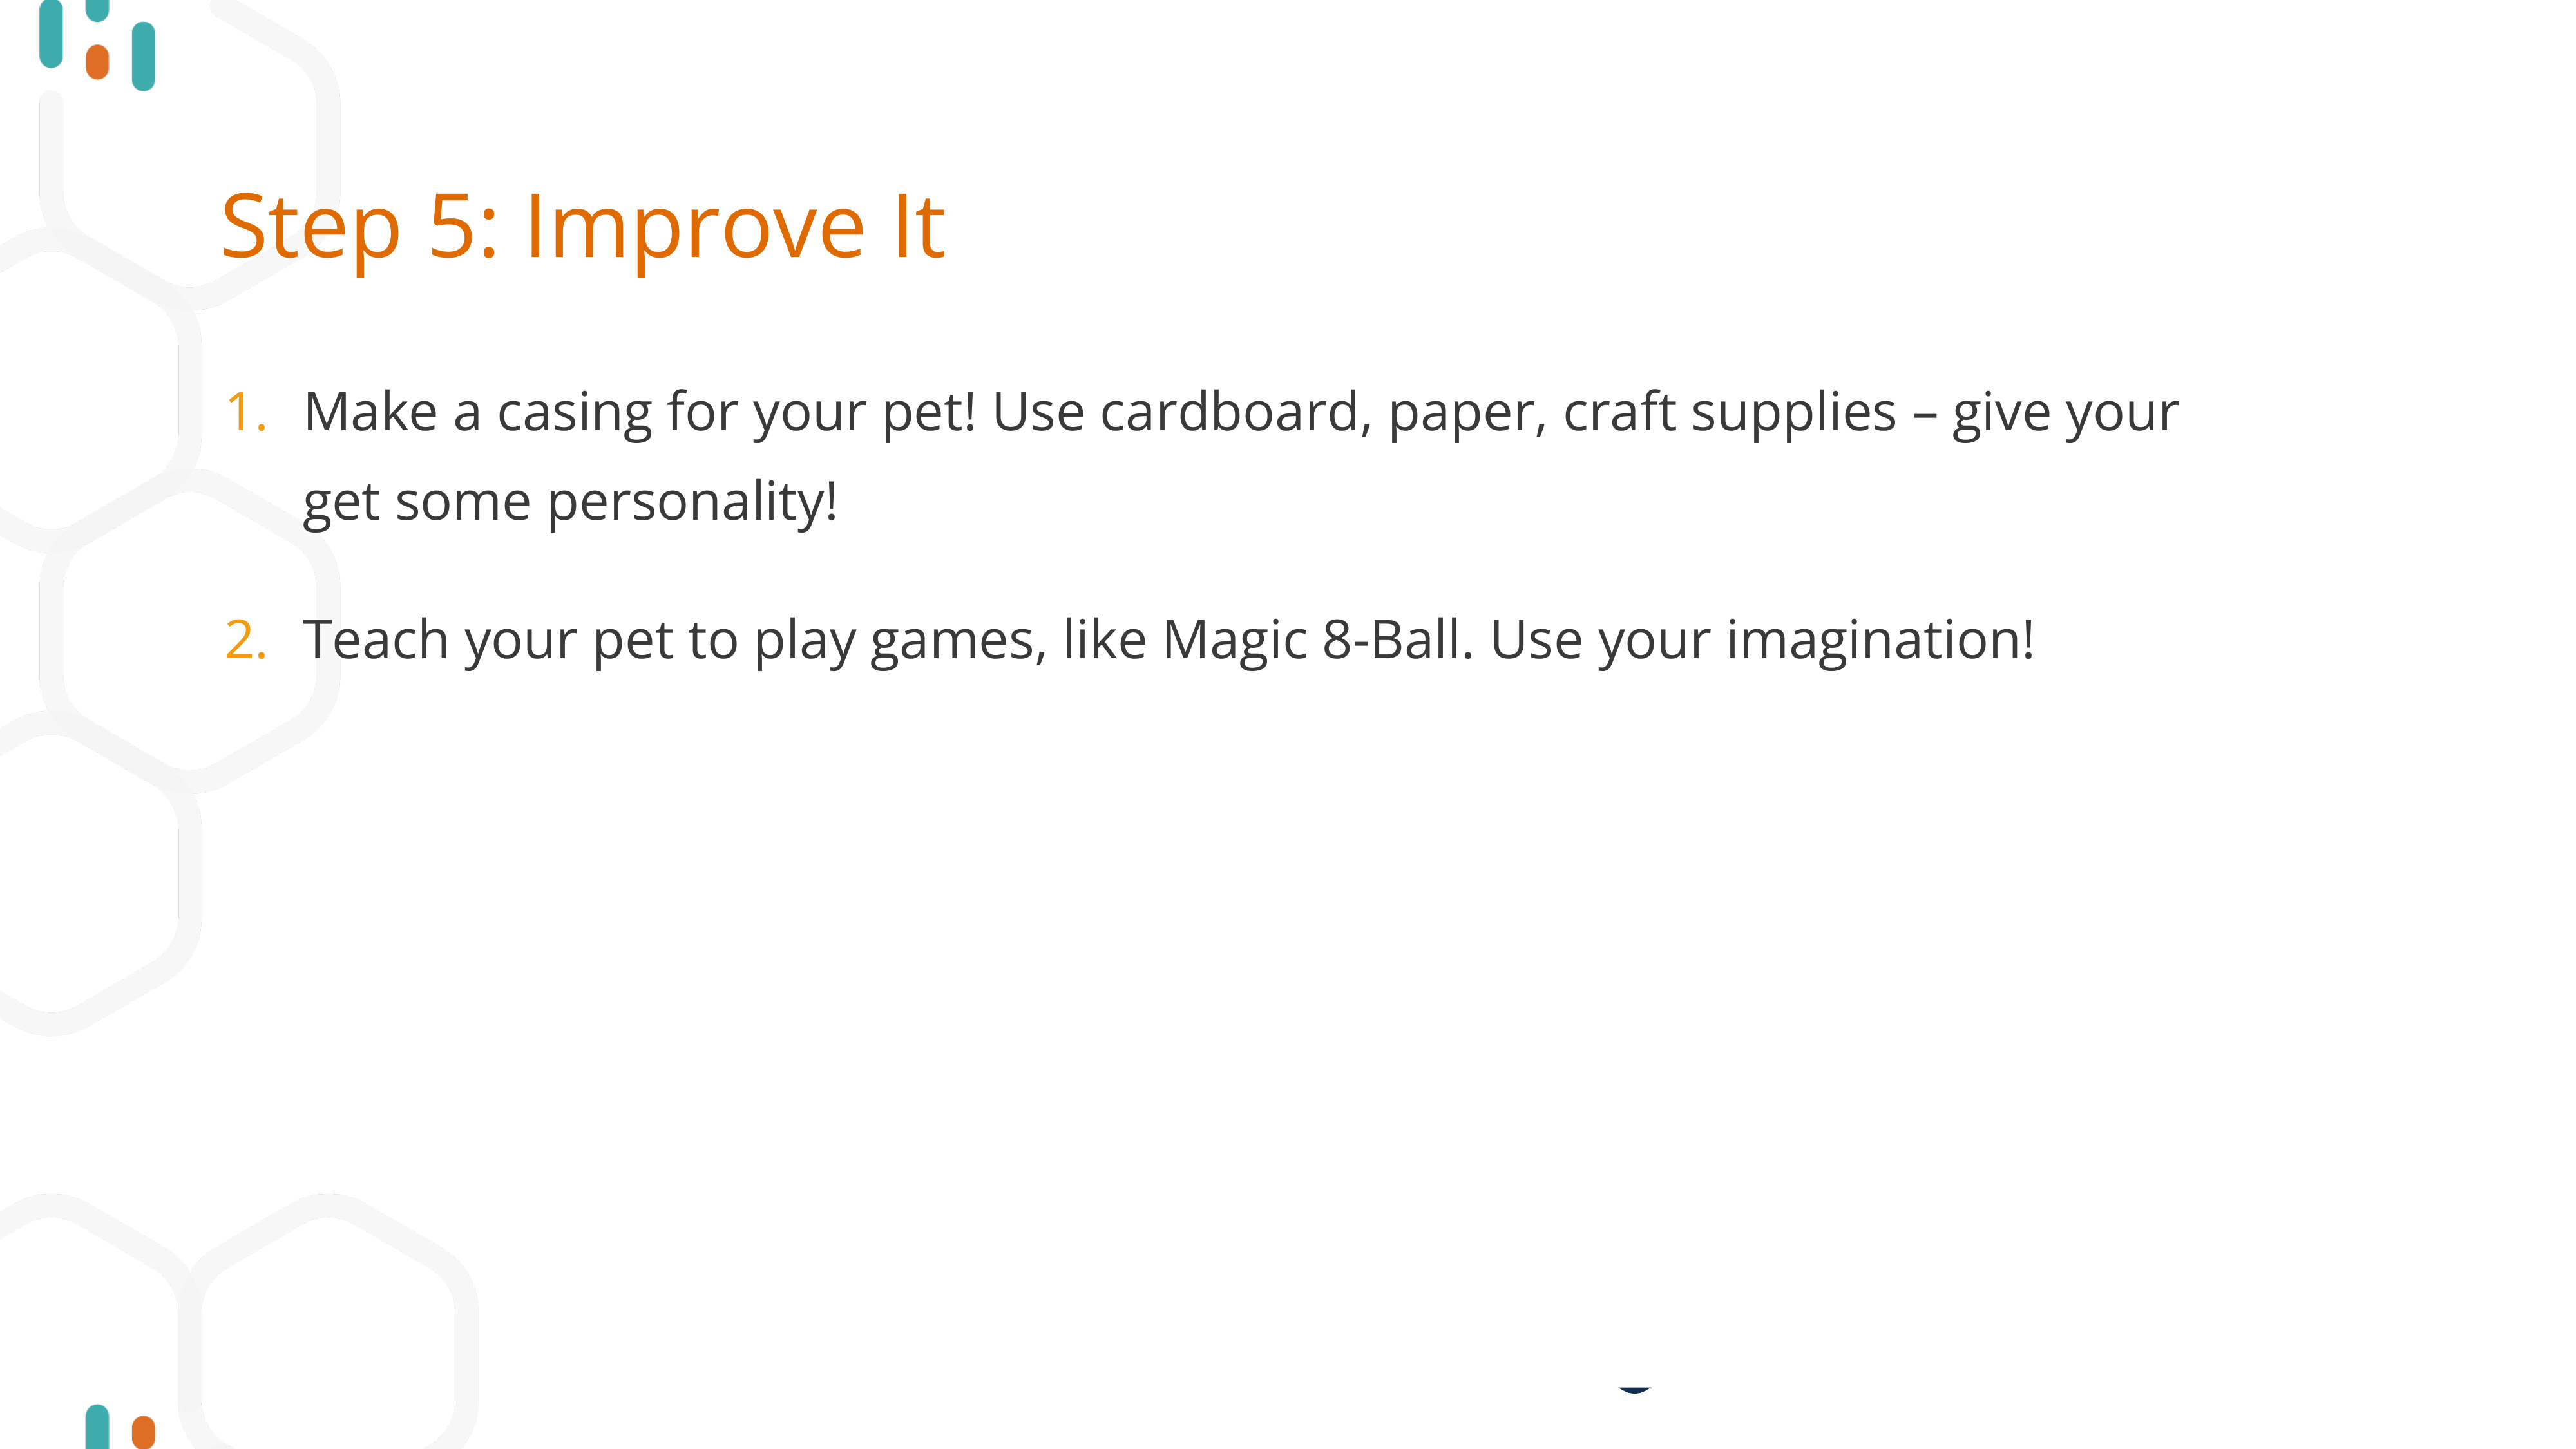

# Step 5: Improve It
Make a casing for your pet! Use cardboard, paper, craft supplies – give your get some personality!
Teach your pet to play games, like Magic 8-Ball. Use your imagination!